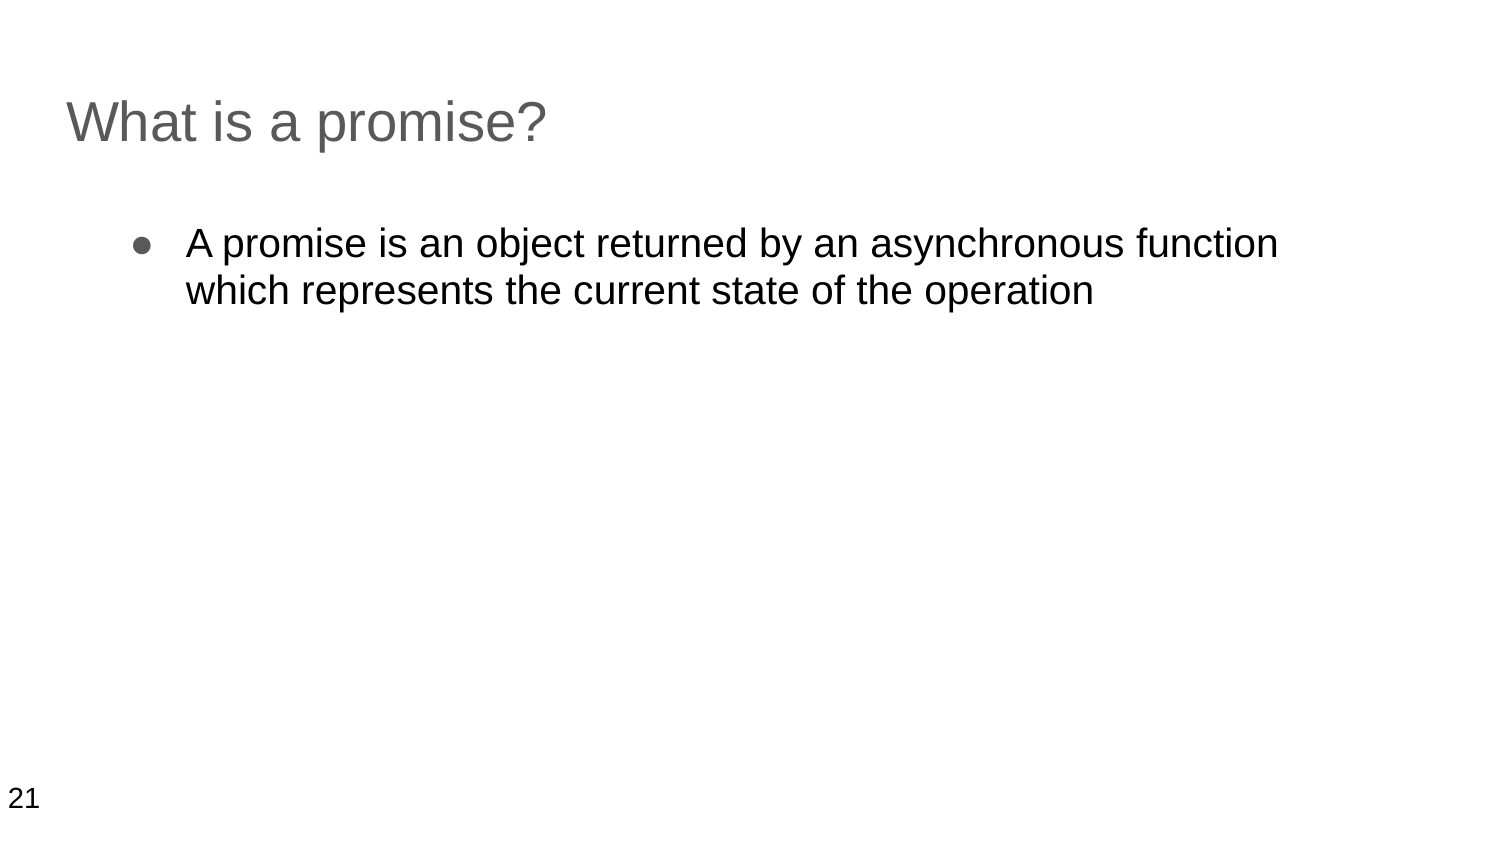

# What is a promise?
A promise is an object returned by an asynchronous function which represents the current state of the operation

21